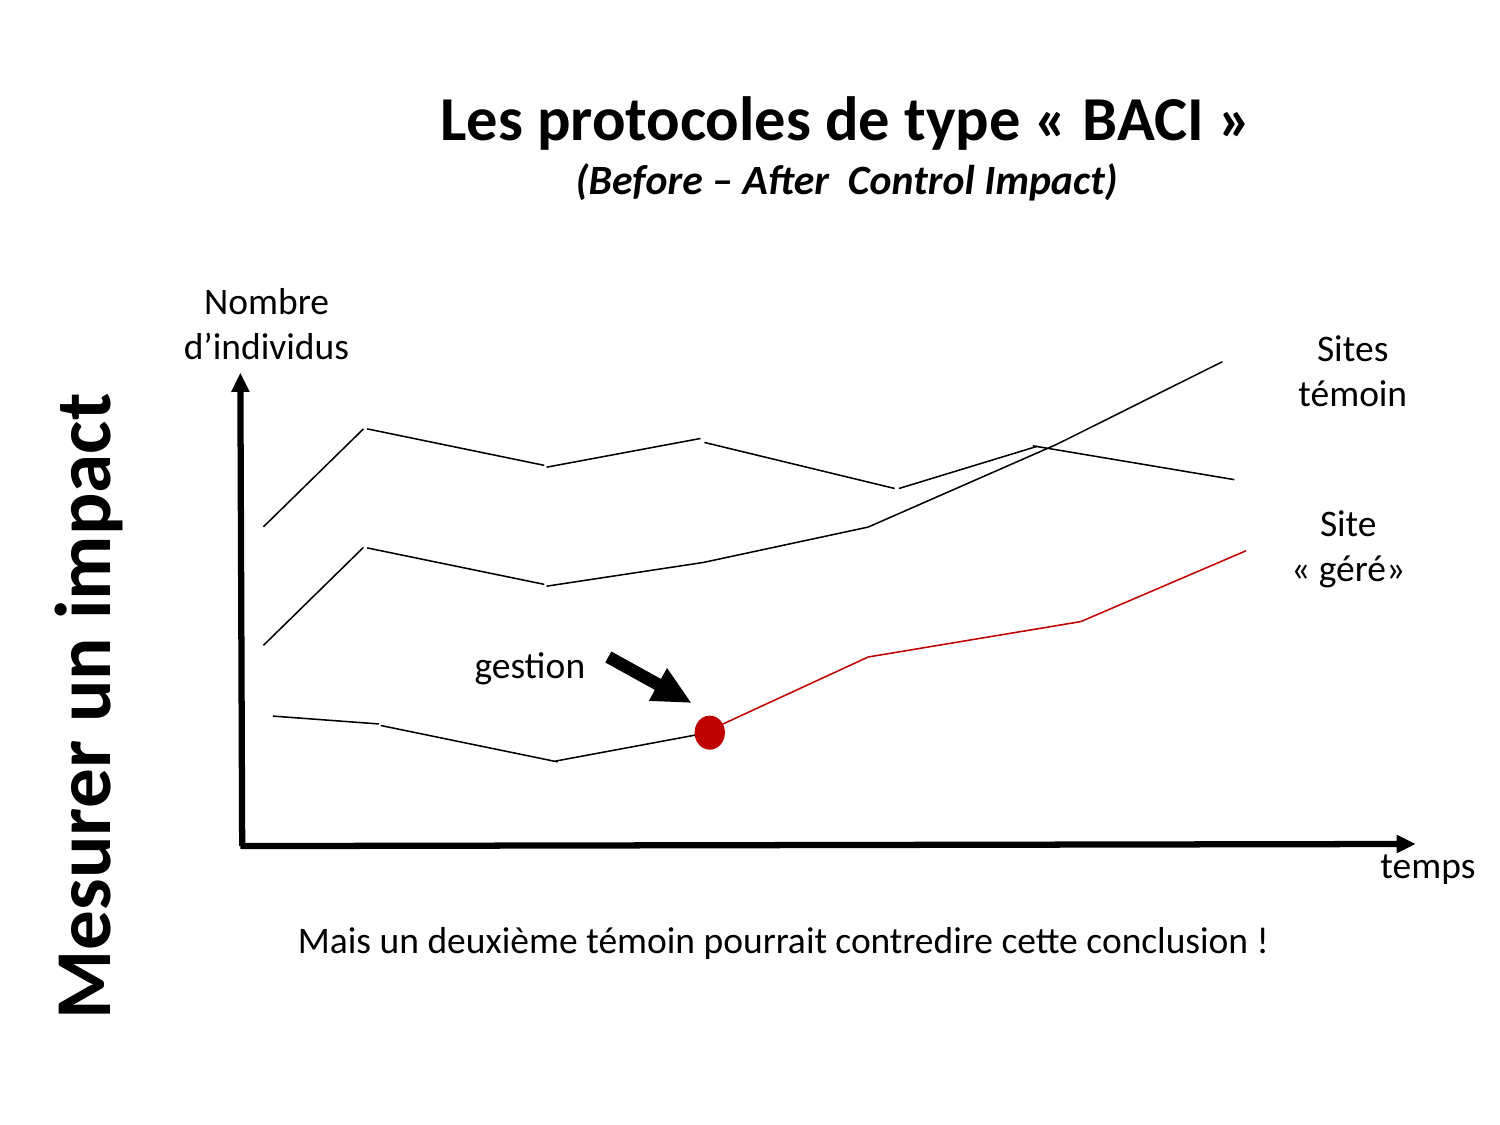

Les protocoles de type « BACI »
(Before – After  Control Impact)
Nombre
d’individus

Sites
témoin

Site
« géré»

gestion
Mesurer un impact

temps

Mais un deuxième témoin pourrait contredire cette conclusion !